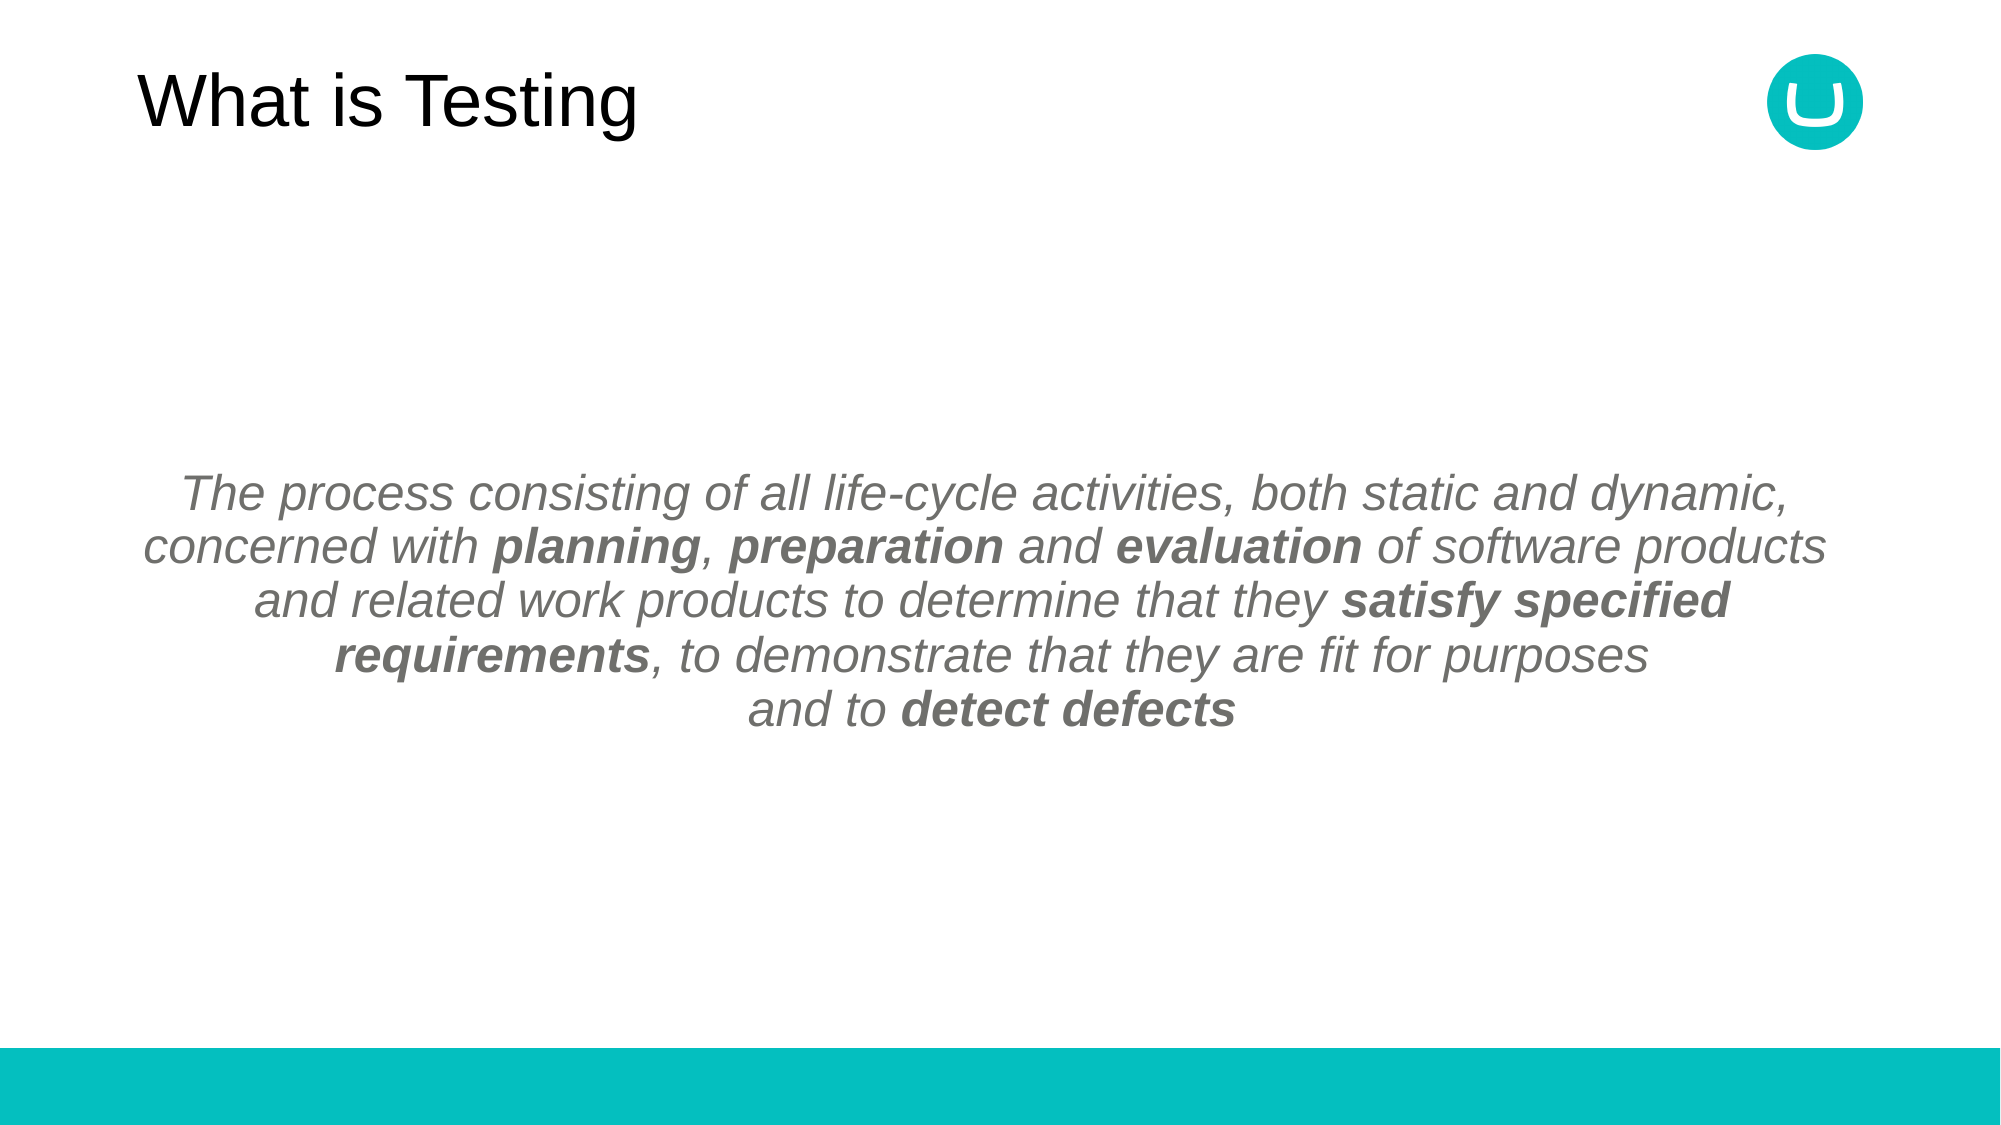

# What is Testing
The process consisting of all life-cycle activities, both static and dynamic,
concerned with planning, preparation and evaluation of software products
and related work products to determine that they satisfy specified
 requirements, to demonstrate that they are fit for purposes
and to detect defects